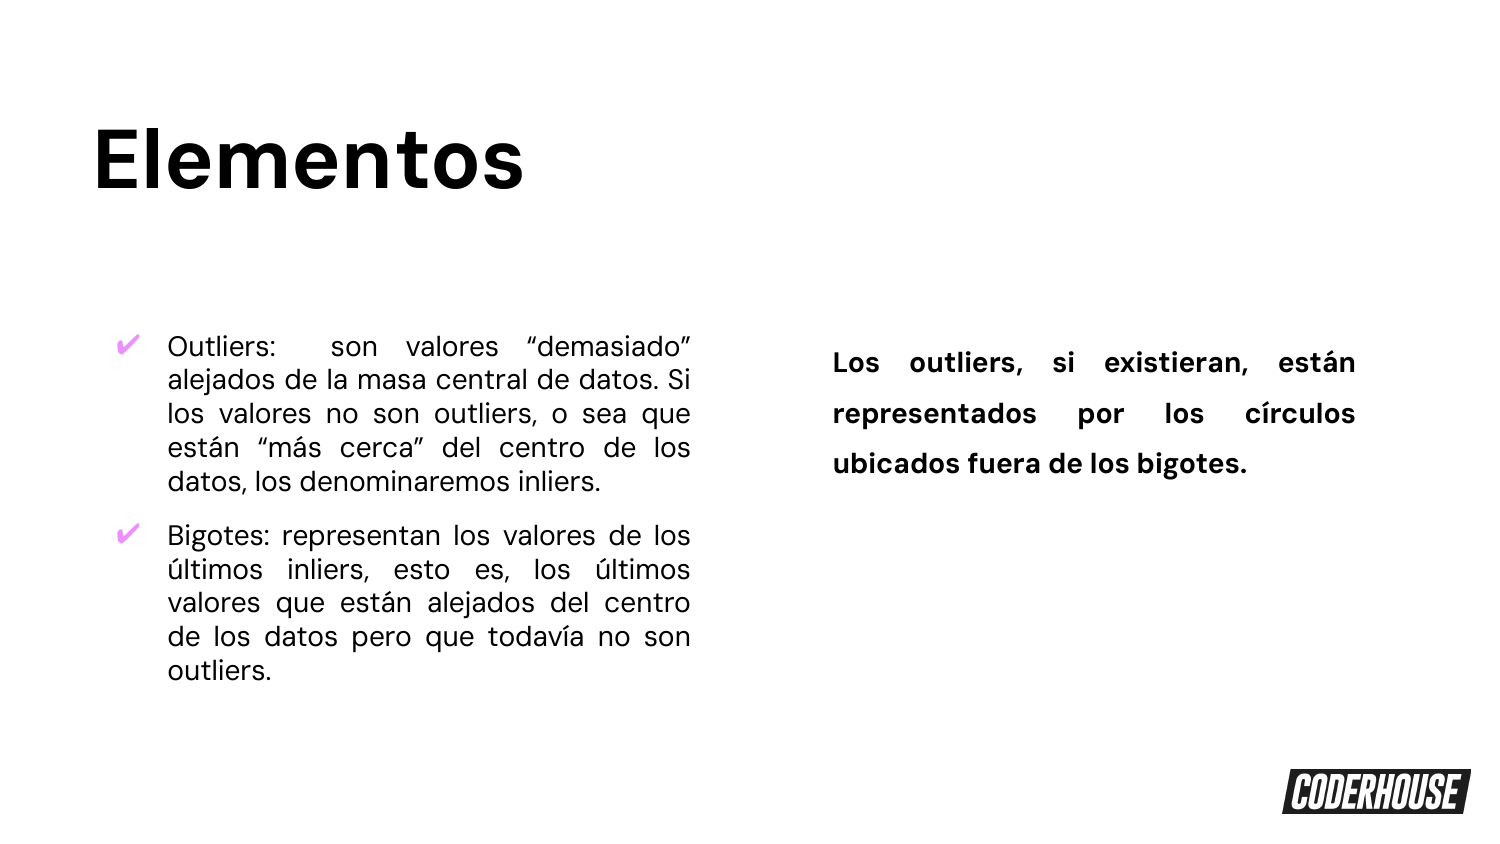

Elementos

Outliers:  son valores “demasiado” alejados de la masa central de datos. Si los valores no son outliers, o sea que están “más cerca” del centro de los datos, los denominaremos inliers.
Bigotes: representan los valores de los últimos inliers, esto es, los últimos valores que están alejados del centro de los datos pero que todavía no son outliers.

Los outliers, si existieran, están representados por los círculos ubicados fuera de los bigotes.